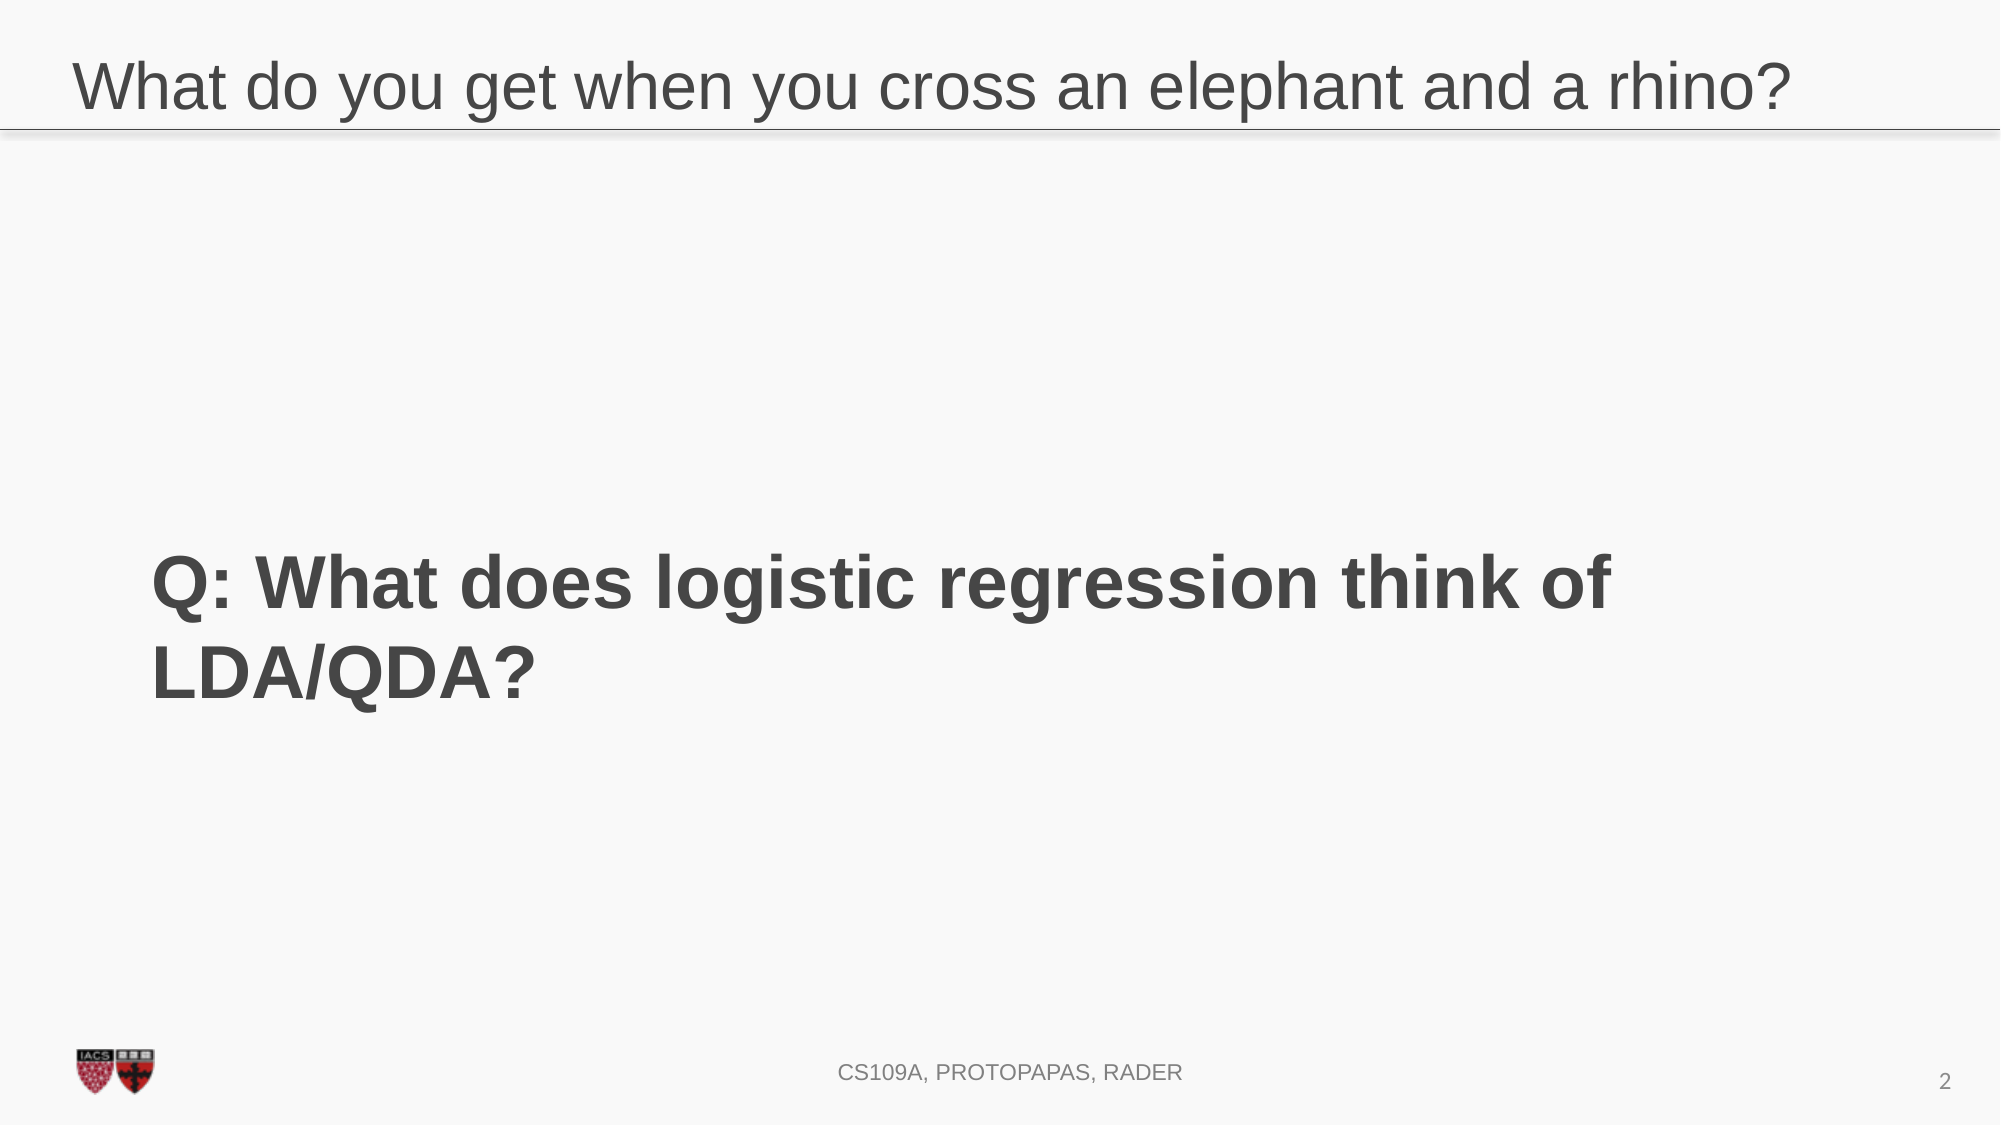

# What do you get when you cross an elephant and a rhino?

Q: What does logistic regression think of LDA/QDA?
2